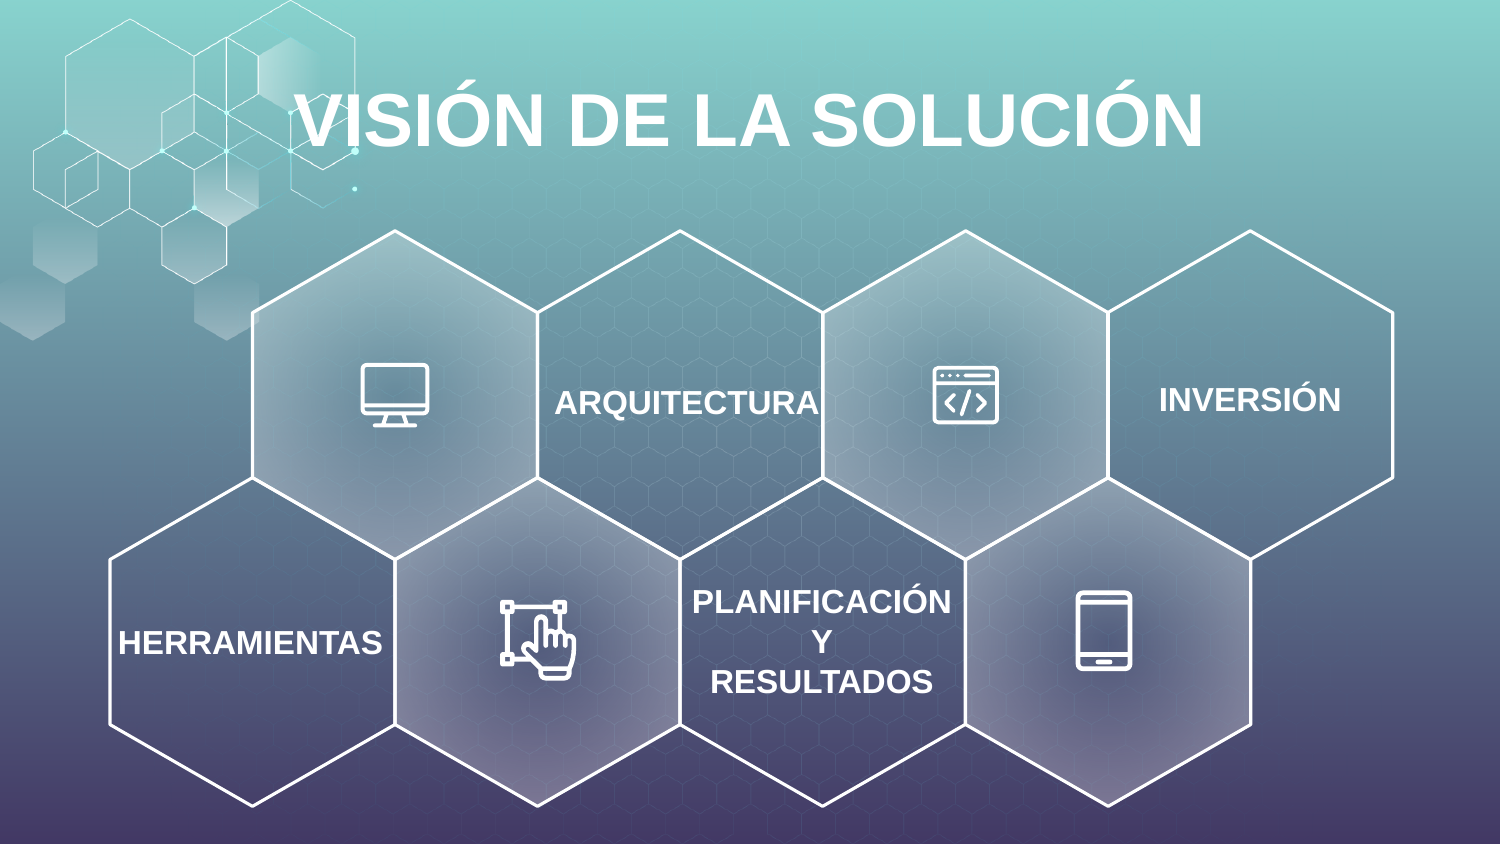

VISIÓN DE LA SOLUCIÓN

INVERSIÓN
ARQUITECTURA
HERRAMIENTAS
PLANIFICACIÓN
Y
RESULTADOS